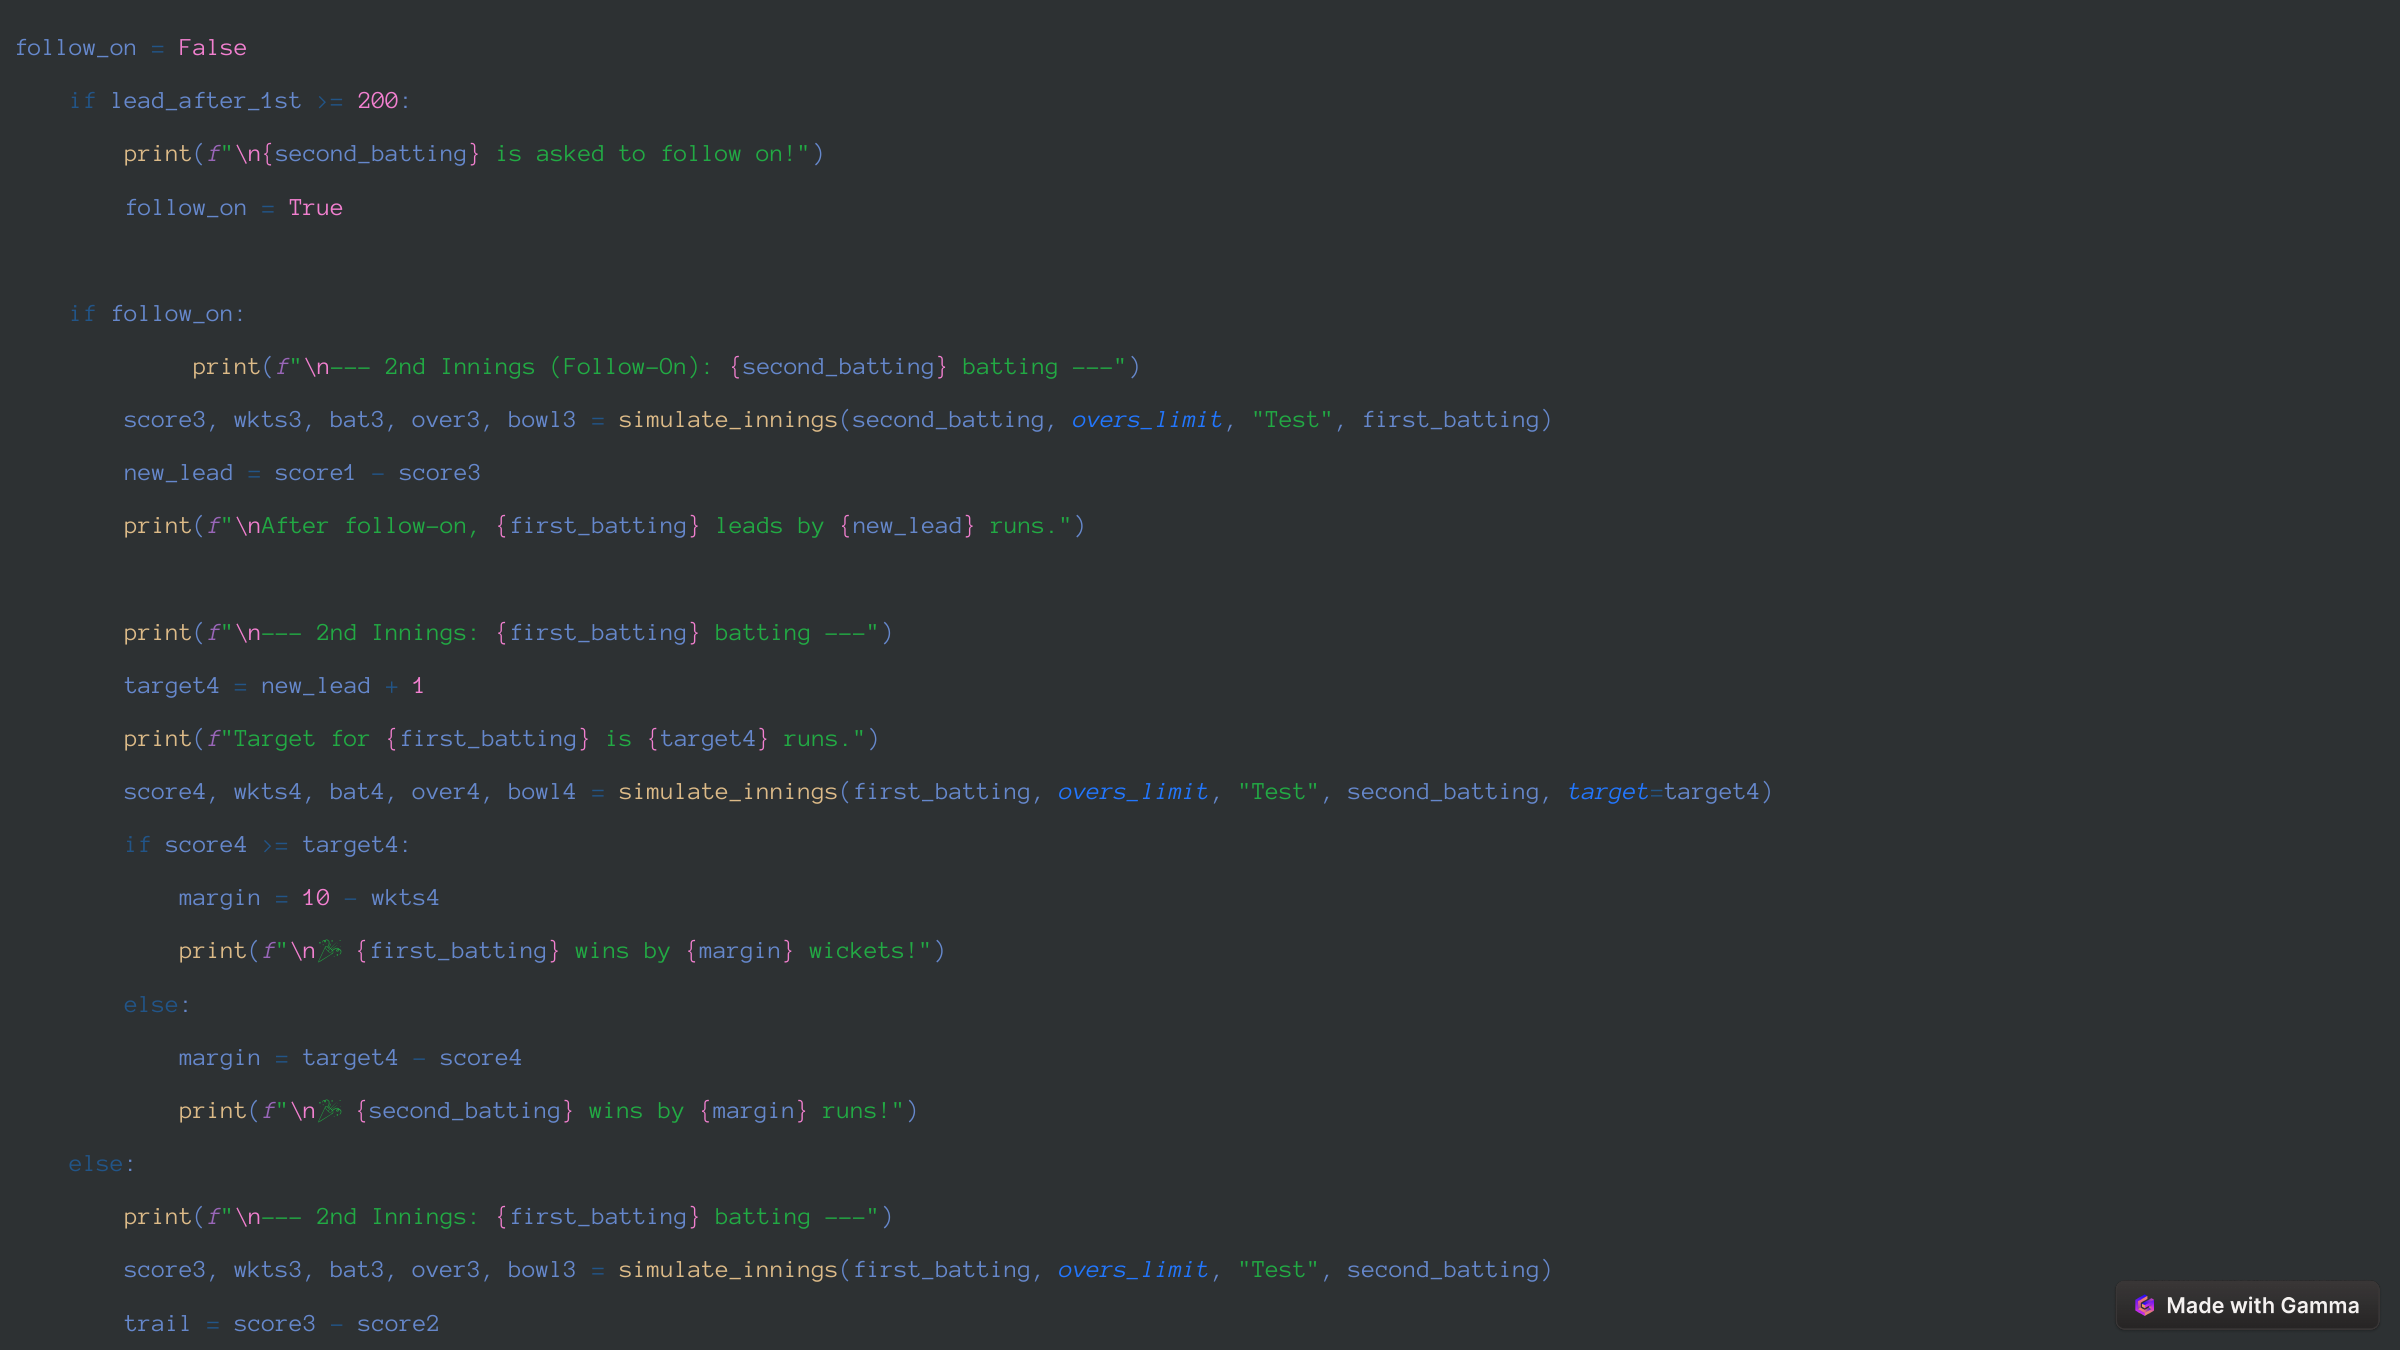

follow_on = False
    if lead_after_1st >= 200:
        print(f"\n{second_batting} is asked to follow on!")
        follow_on = True
    if follow_on:
             print(f"\n--- 2nd Innings (Follow-On): {second_batting} batting ---")
        score3, wkts3, bat3, over3, bowl3 = simulate_innings(second_batting, overs_limit, "Test", first_batting)
        new_lead = score1 - score3
        print(f"\nAfter follow-on, {first_batting} leads by {new_lead} runs.")

        print(f"\n--- 2nd Innings: {first_batting} batting ---")
        target4 = new_lead + 1
        print(f"Target for {first_batting} is {target4} runs.")
        score4, wkts4, bat4, over4, bowl4 = simulate_innings(first_batting, overs_limit, "Test", second_batting, target=target4)
        if score4 >= target4:
            margin = 10 - wkts4
            print(f"\n🎉 {first_batting} wins by {margin} wickets!")
        else:
            margin = target4 - score4
            print(f"\n🎉 {second_batting} wins by {margin} runs!")
    else:
        print(f"\n--- 2nd Innings: {first_batting} batting ---")
        score3, wkts3, bat3, over3, bowl3 = simulate_innings(first_batting, overs_limit, "Test", second_batting)
        trail = score3 - score2